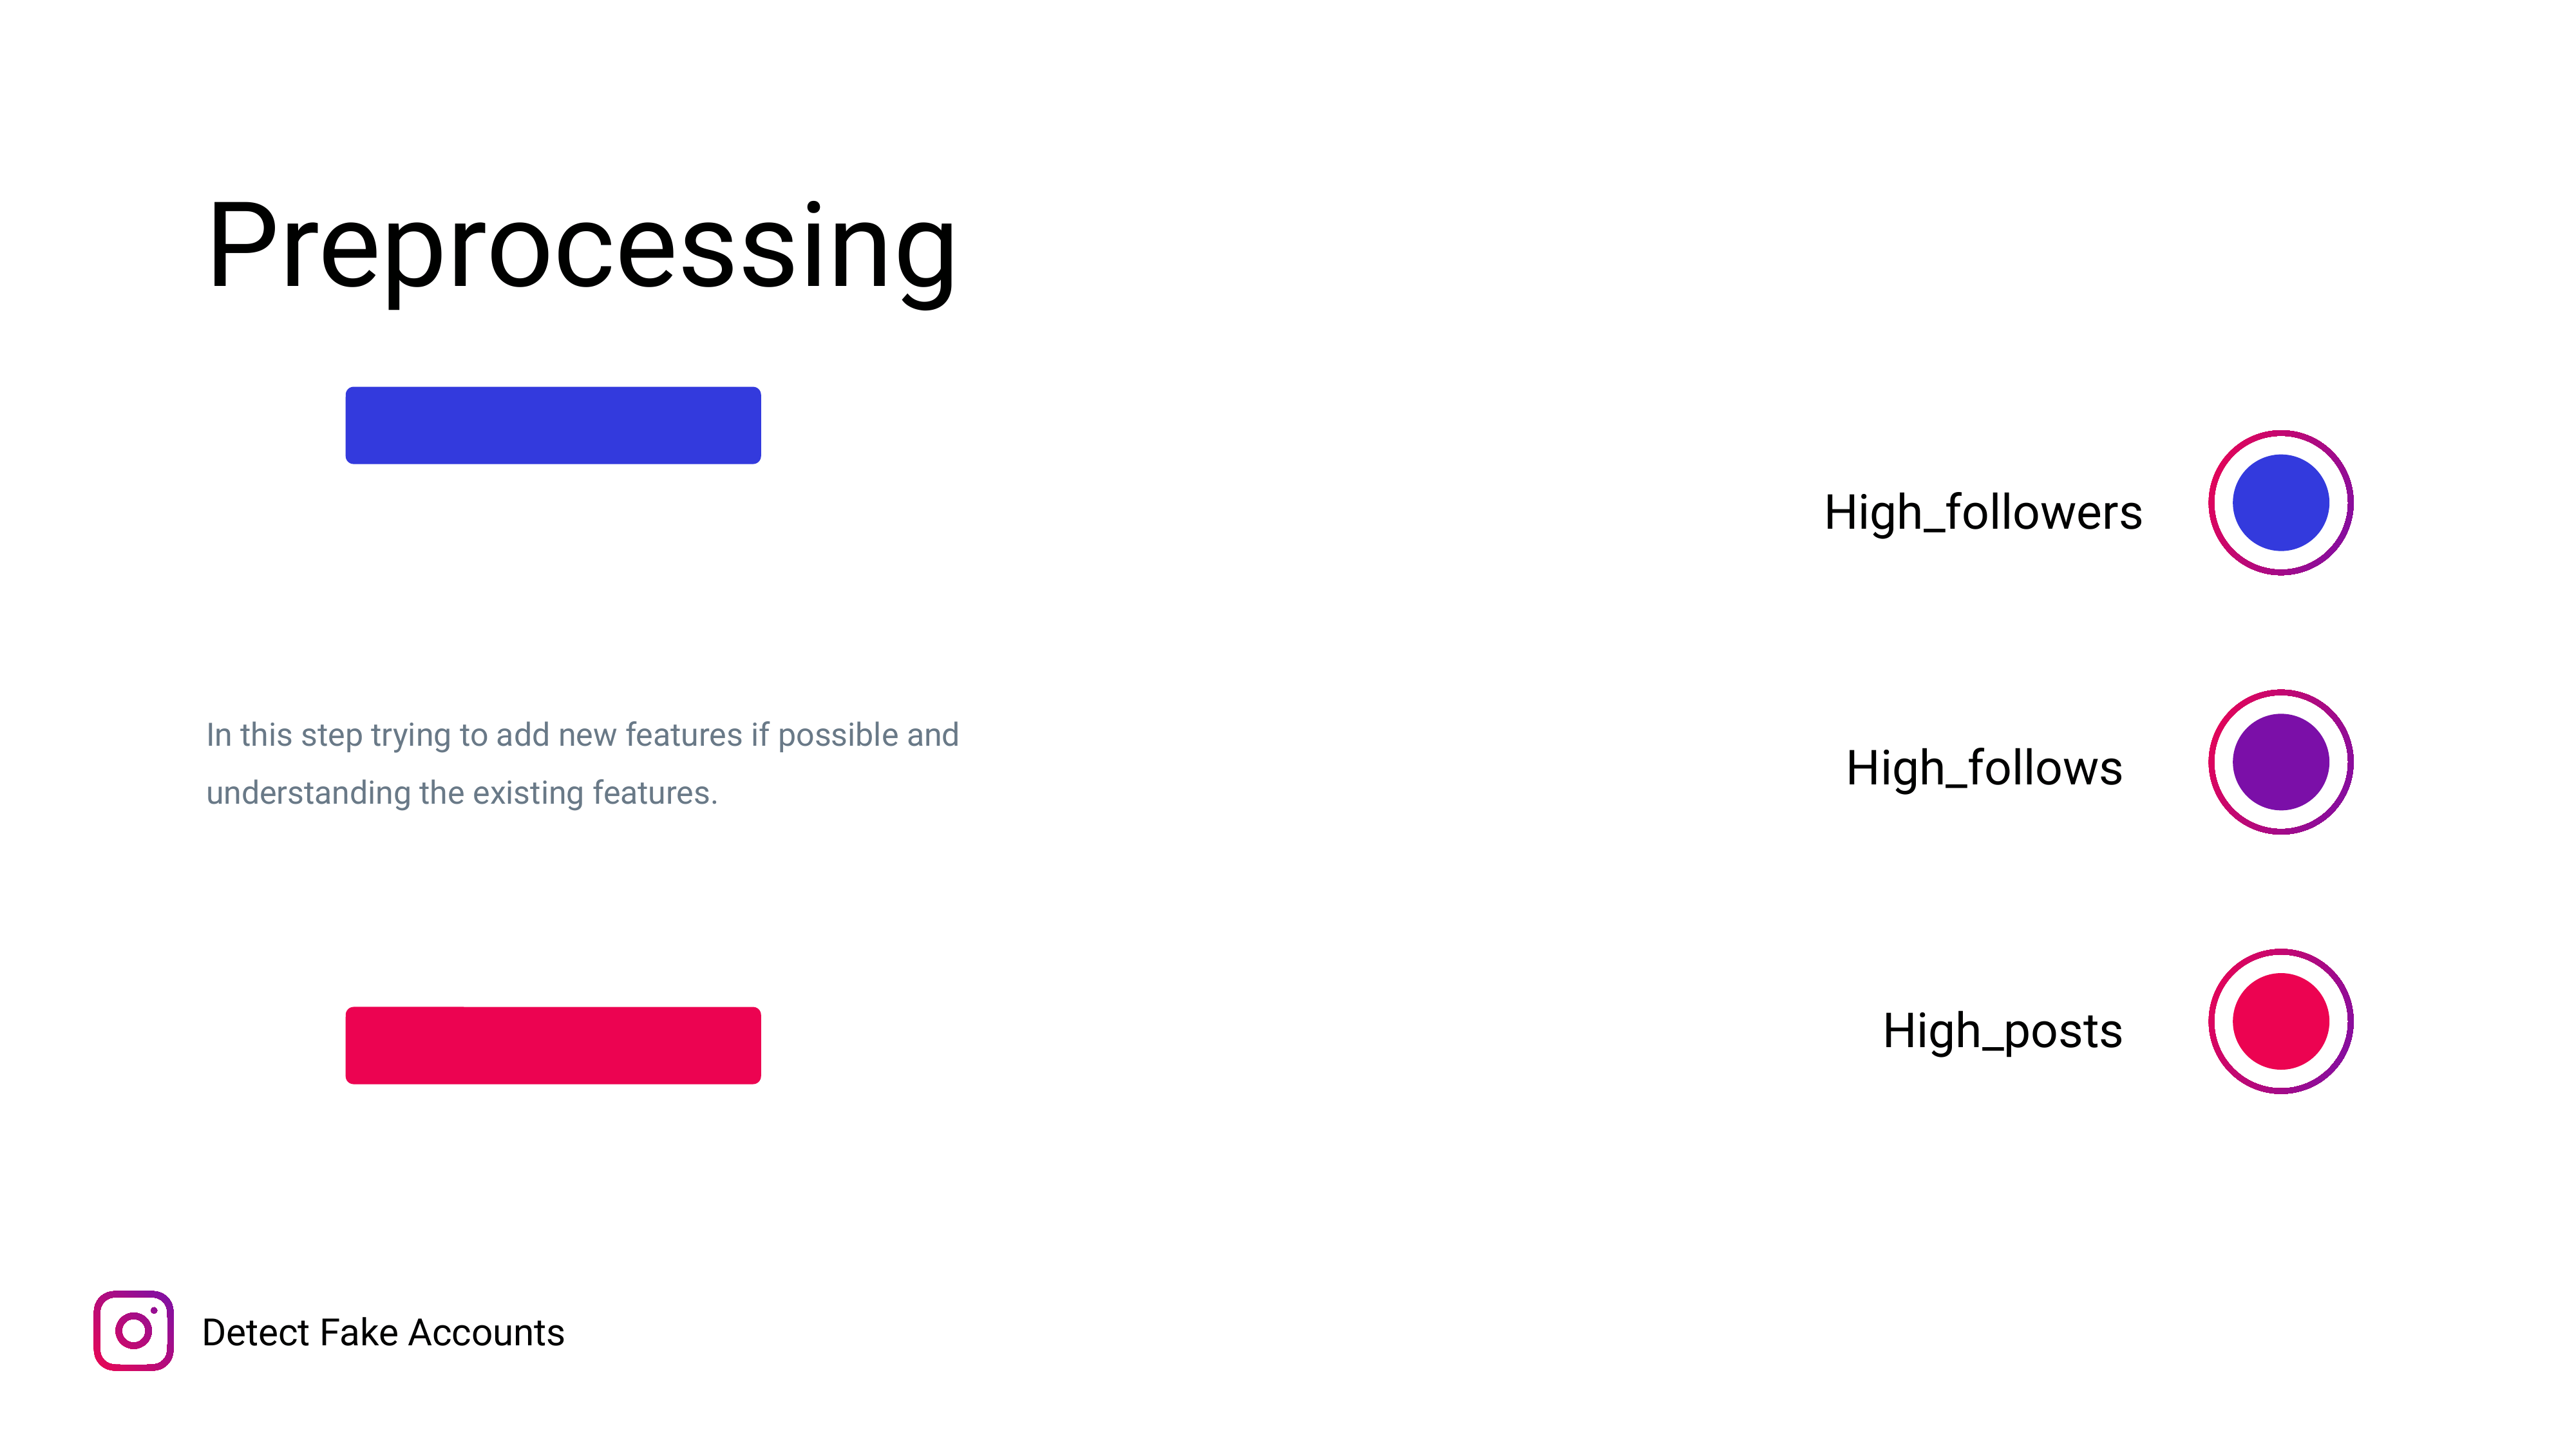

Preprocessing

High_followers
In this step trying to add new features if possible and understanding the existing features.

High_follows

High_posts

Detect Fake Accounts